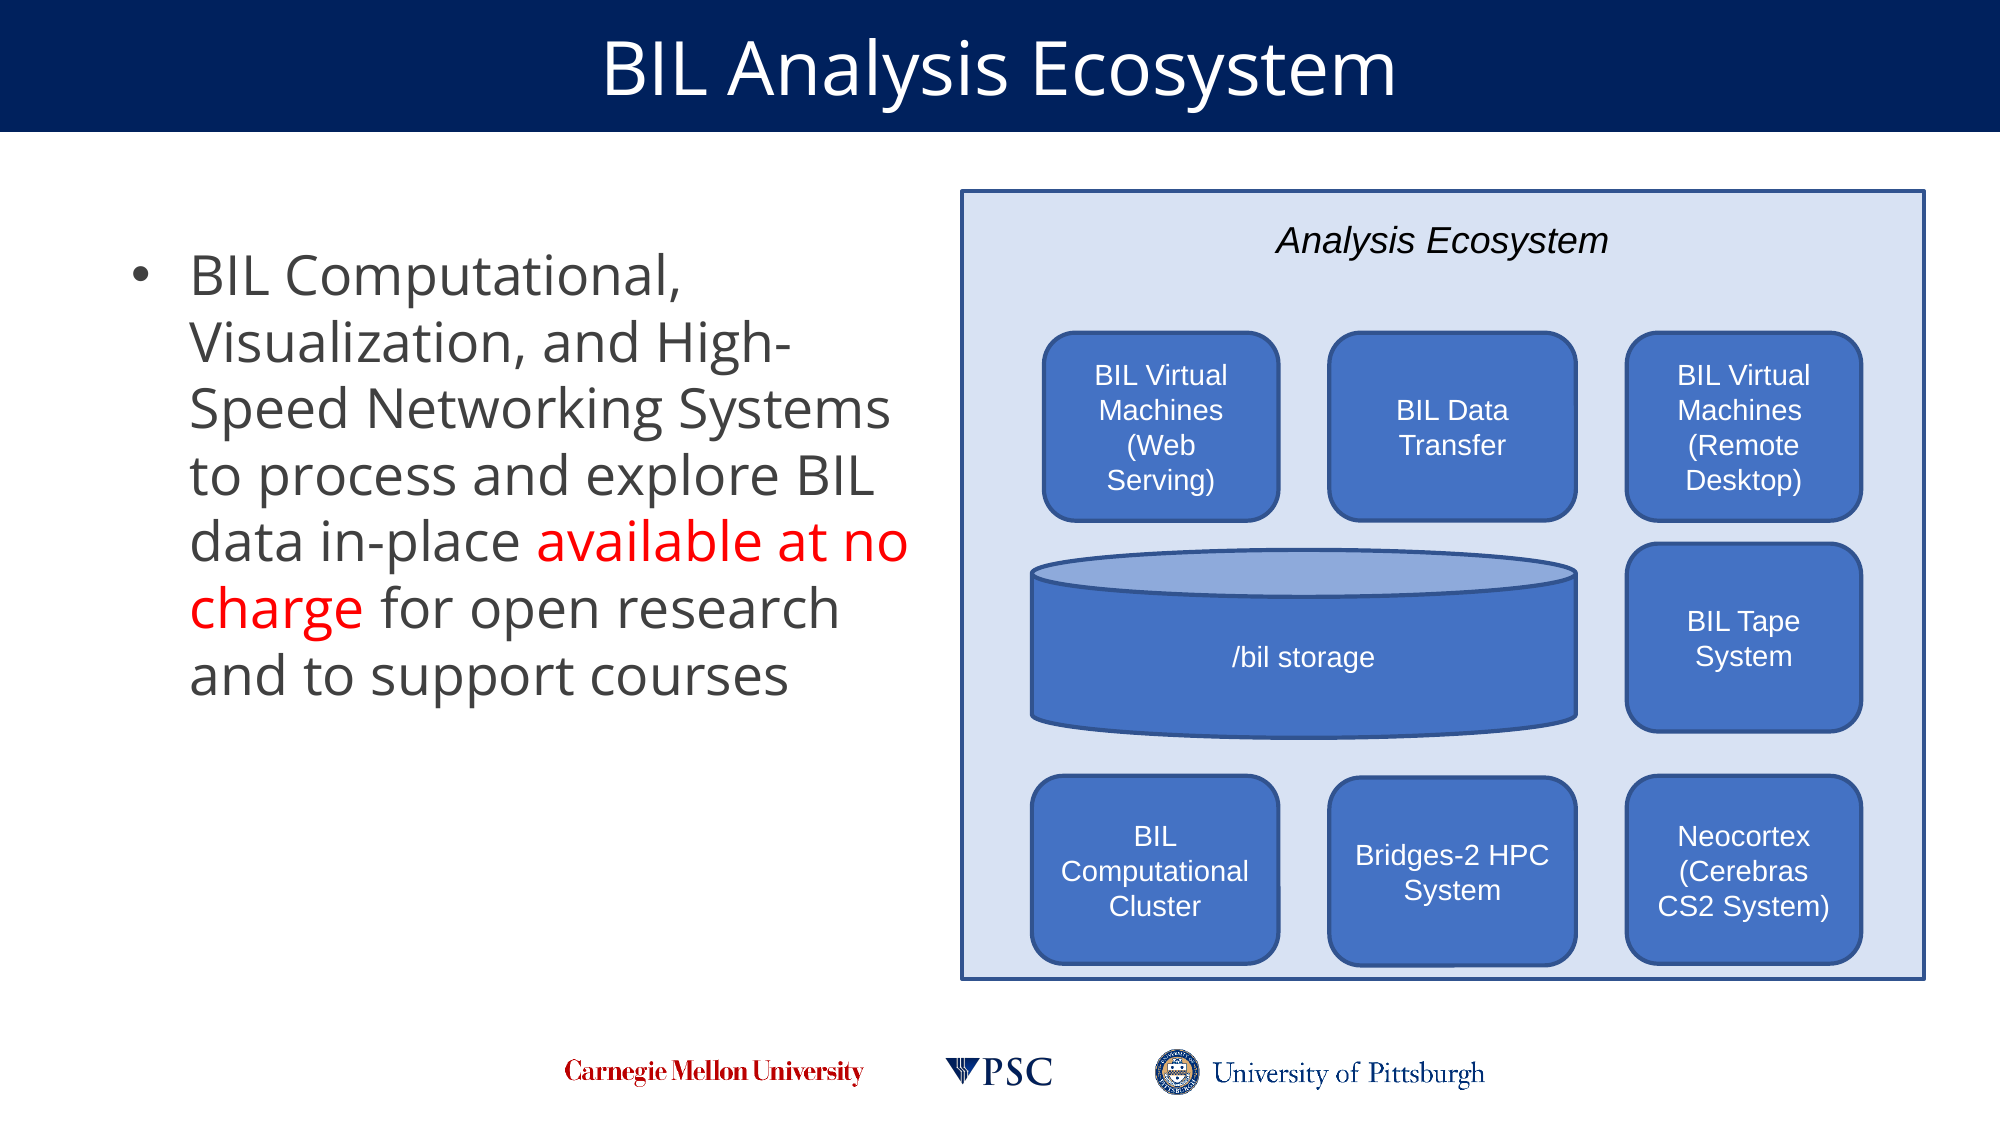

# BIL Analysis Ecosystem

Analysis Ecosystem
BIL Computational, Visualization, and High-Speed Networking Systems to process and explore BIL data in-place available at no charge for open research and to support courses
BIL Virtual Machines (Web Serving)
BIL Virtual Machines
(Remote Desktop)
BIL Data Transfer
BIL Tape System
/bil storage
BIL Computational Cluster
Neocortex (Cerebras CS2 System)
Bridges-2 HPC System